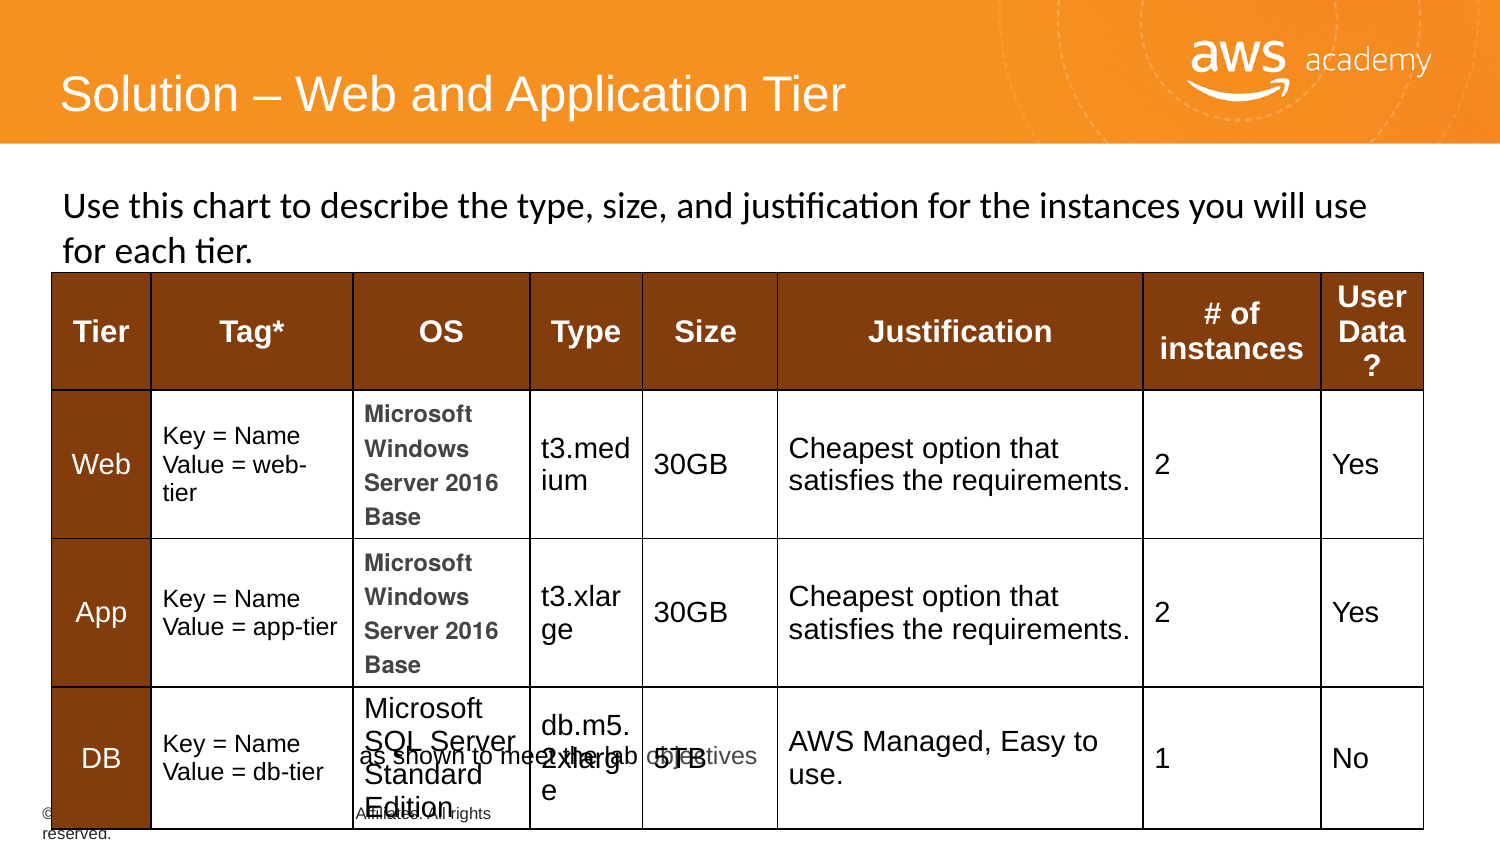

Solution – Web and Application Tier
Use this chart to describe the type, size, and justification for the instances you will use for each tier.
| Tier | Tag\* | OS | Type | Size | Justification | # of instances | User Data? |
| --- | --- | --- | --- | --- | --- | --- | --- |
| Web | Key = Name Value = web-tier | Microsoft Windows Server 2016 Base | t3.medium | 30GB | Cheapest option that satisfies the requirements. | 2 | Yes |
| App | Key = Name Value = app-tier | Microsoft Windows Server 2016 Base | t3.xlarge | 30GB | Cheapest option that satisfies the requirements. | 2 | Yes |
| DB | Key = Name Value = db-tier | Microsoft SQL Server Standard Edition | db.m5.2xlarge | 5TB | AWS Managed, Easy to use. | 1 | No |
* Tags must be configured as shown to meet the lab objectives